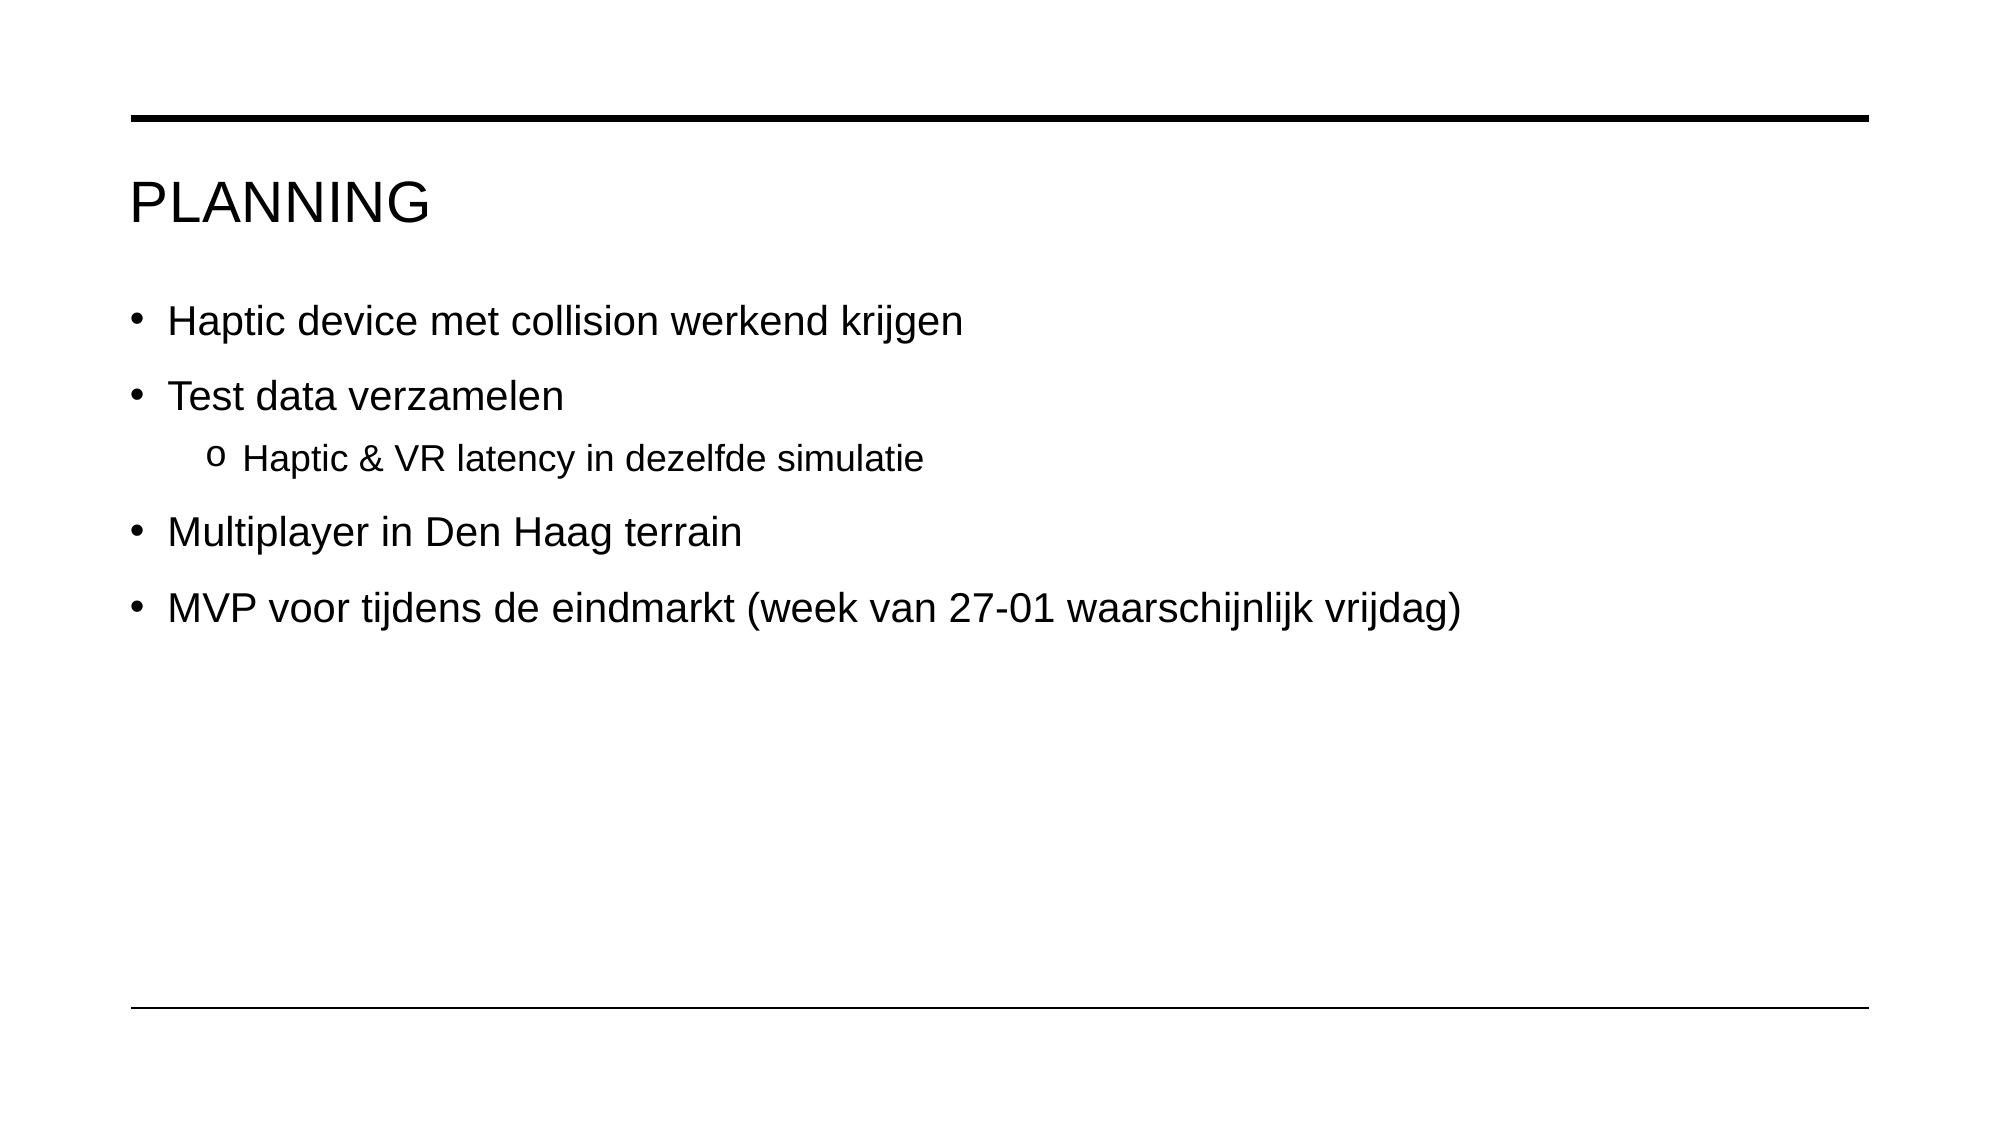

# Planning
Haptic device met collision werkend krijgen
Test data verzamelen
Haptic & VR latency in dezelfde simulatie
Multiplayer in Den Haag terrain
MVP voor tijdens de eindmarkt (week van 27-01 waarschijnlijk vrijdag)